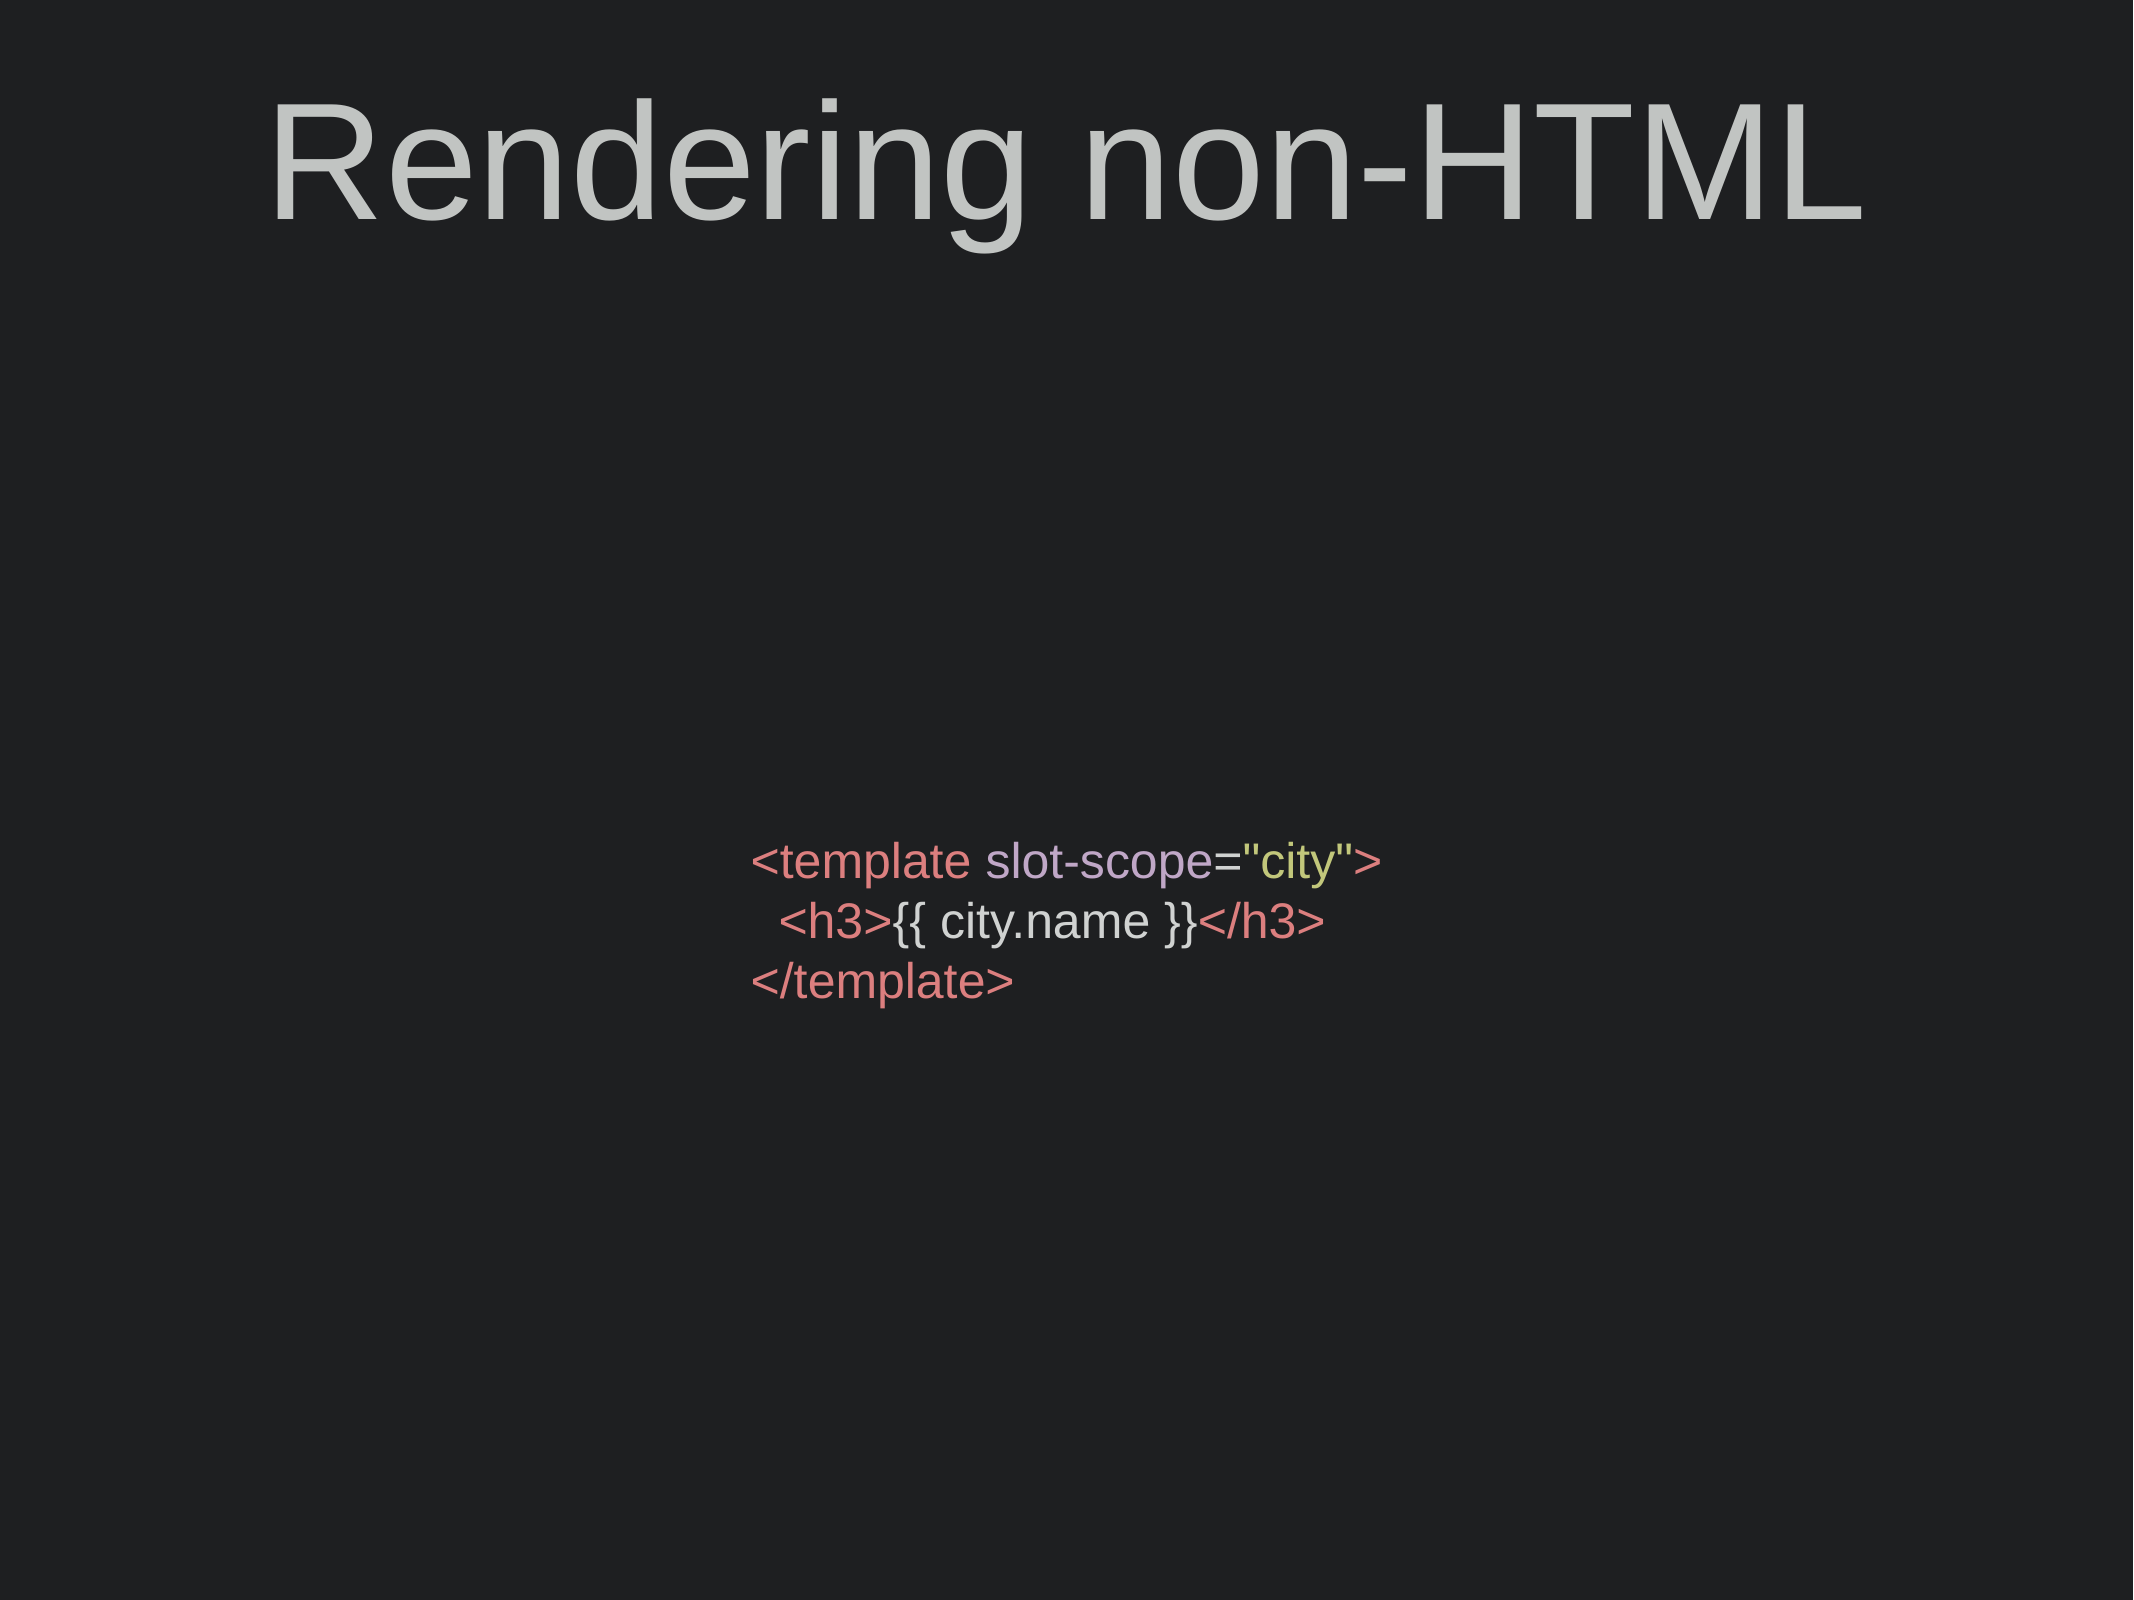

Rendering non-HTML
<template slot-scope="city">
  <h3>{{ city.name }}</h3>
</template>